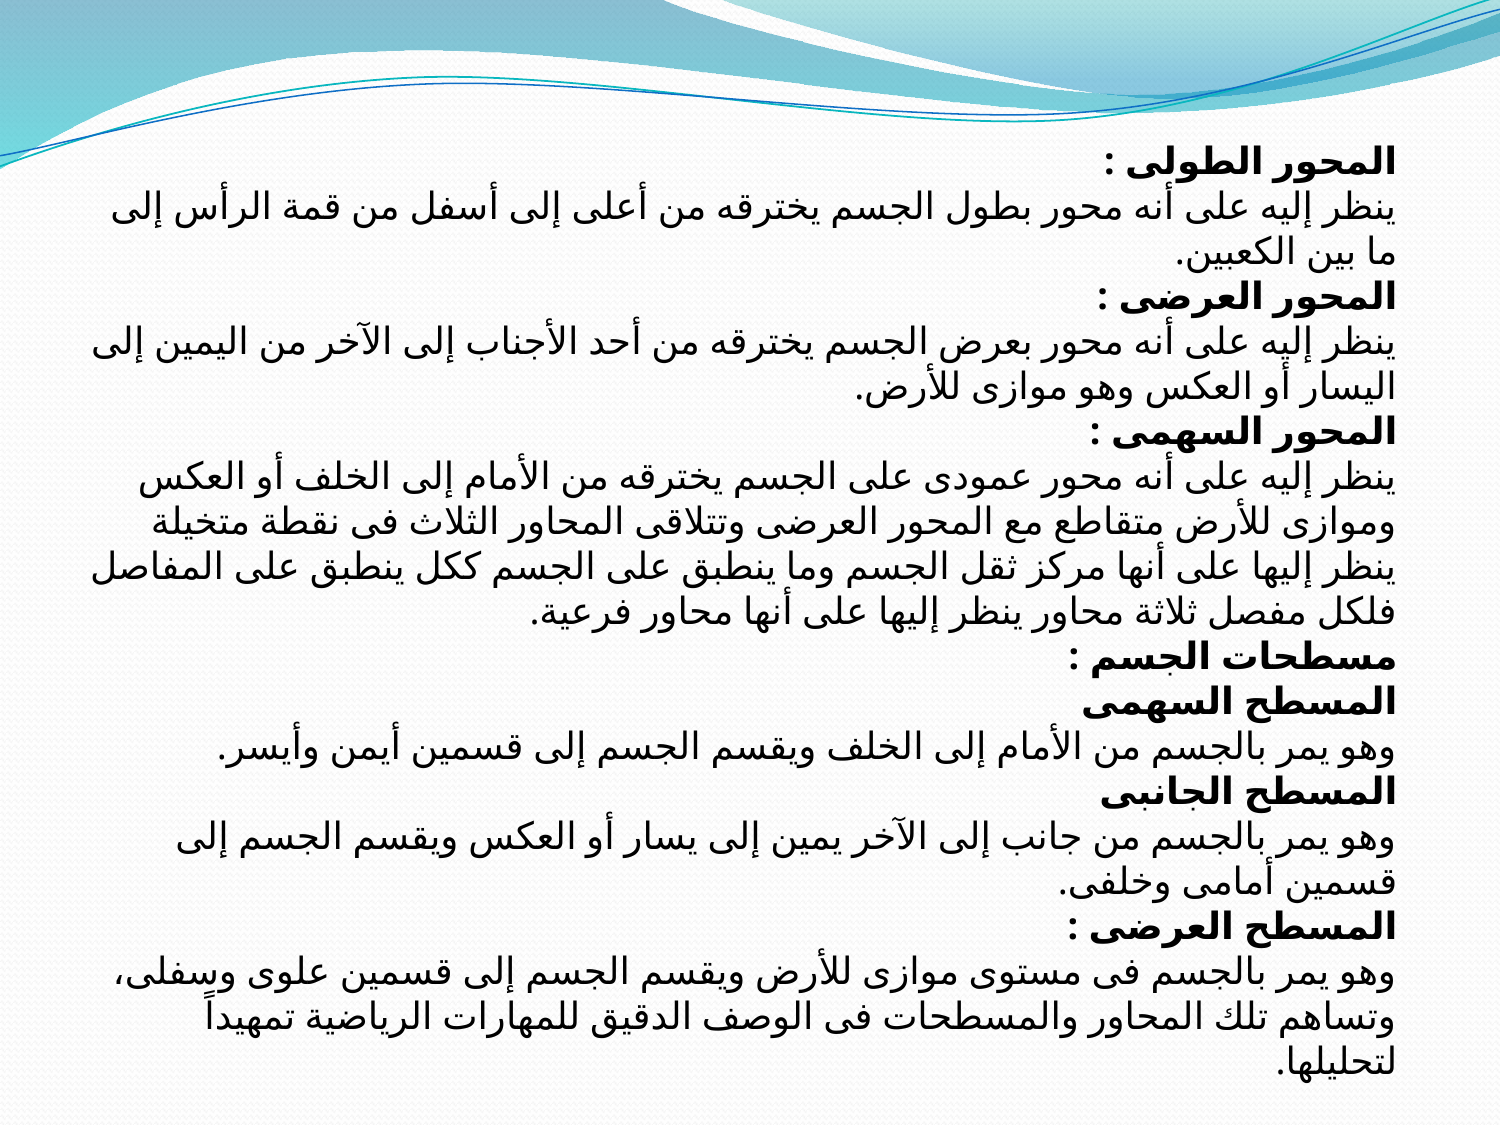

المحور الطولى :
	ينظر إليه على أنه محور بطول الجسم يخترقه من أعلى إلى أسفل من قمة الرأس إلى ما بين الكعبين.
المحور العرضى :
	ينظر إليه على أنه محور بعرض الجسم يخترقه من أحد الأجناب إلى الآخر من اليمين إلى اليسار أو العكس وهو موازى للأرض.
المحور السهمى :
	ينظر إليه على أنه محور عمودى على الجسم يخترقه من الأمام إلى الخلف أو العكس وموازى للأرض متقاطع مع المحور العرضى وتتلاقى المحاور الثلاث فى نقطة متخيلة ينظر إليها على أنها مركز ثقل الجسم وما ينطبق على الجسم ككل ينطبق على المفاصل فلكل مفصل ثلاثة محاور ينظر إليها على أنها محاور فرعية.
مسطحات الجسم :
المسطح السهمى
وهو يمر بالجسم من الأمام إلى الخلف ويقسم الجسم إلى قسمين أيمن وأيسر.
المسطح الجانبى
وهو يمر بالجسم من جانب إلى الآخر يمين إلى يسار أو العكس ويقسم الجسم إلى قسمين أمامى وخلفى.
المسطح العرضى :
	وهو يمر بالجسم فى مستوى موازى للأرض ويقسم الجسم إلى قسمين علوى وسفلى، وتساهم تلك المحاور والمسطحات فى الوصف الدقيق للمهارات الرياضية تمهيداً لتحليلها.